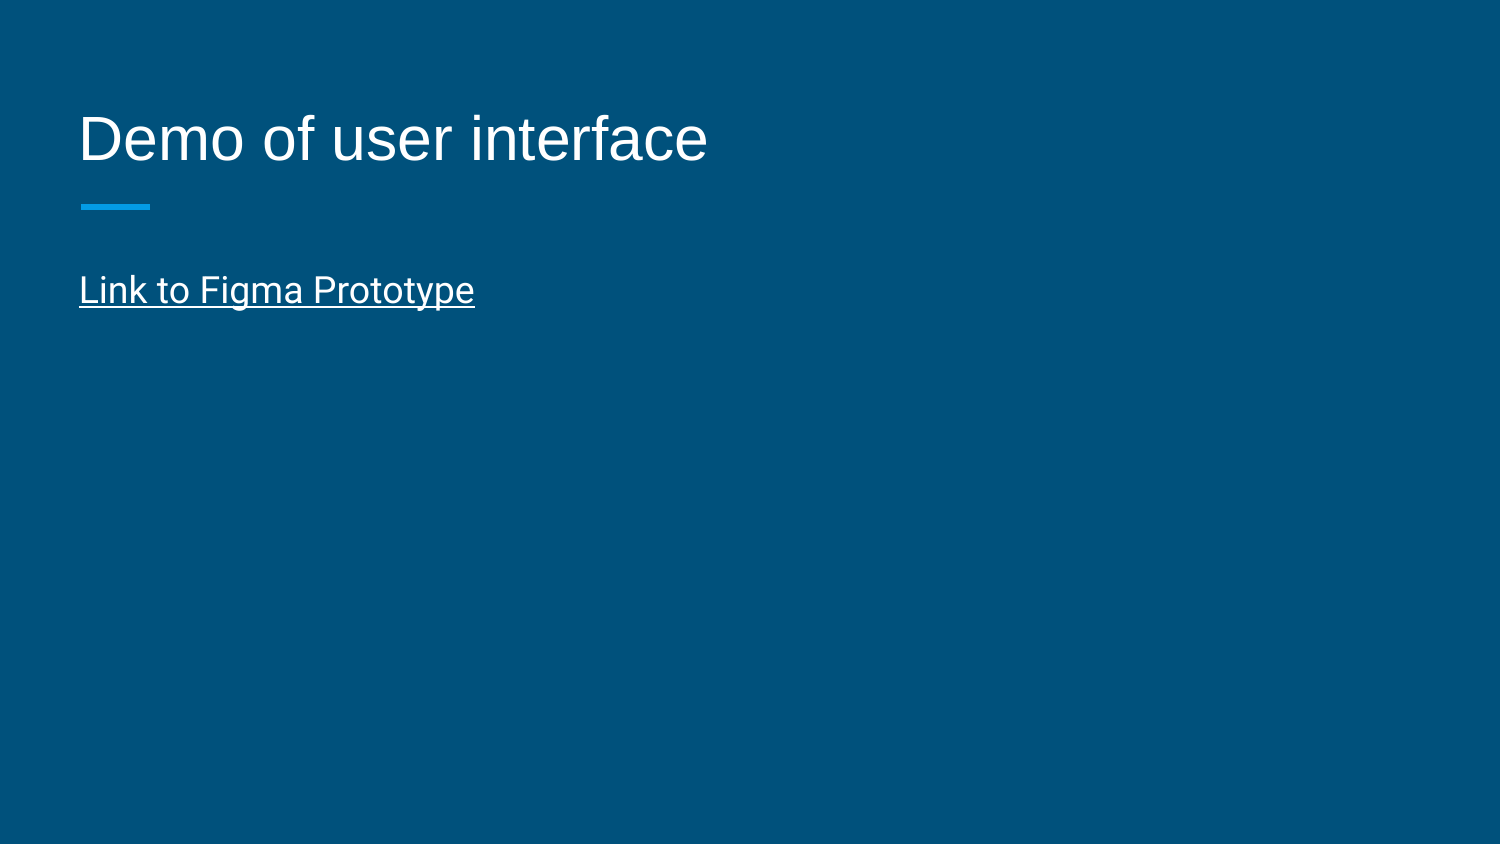

# Demo of user interface
Link to Figma Prototype